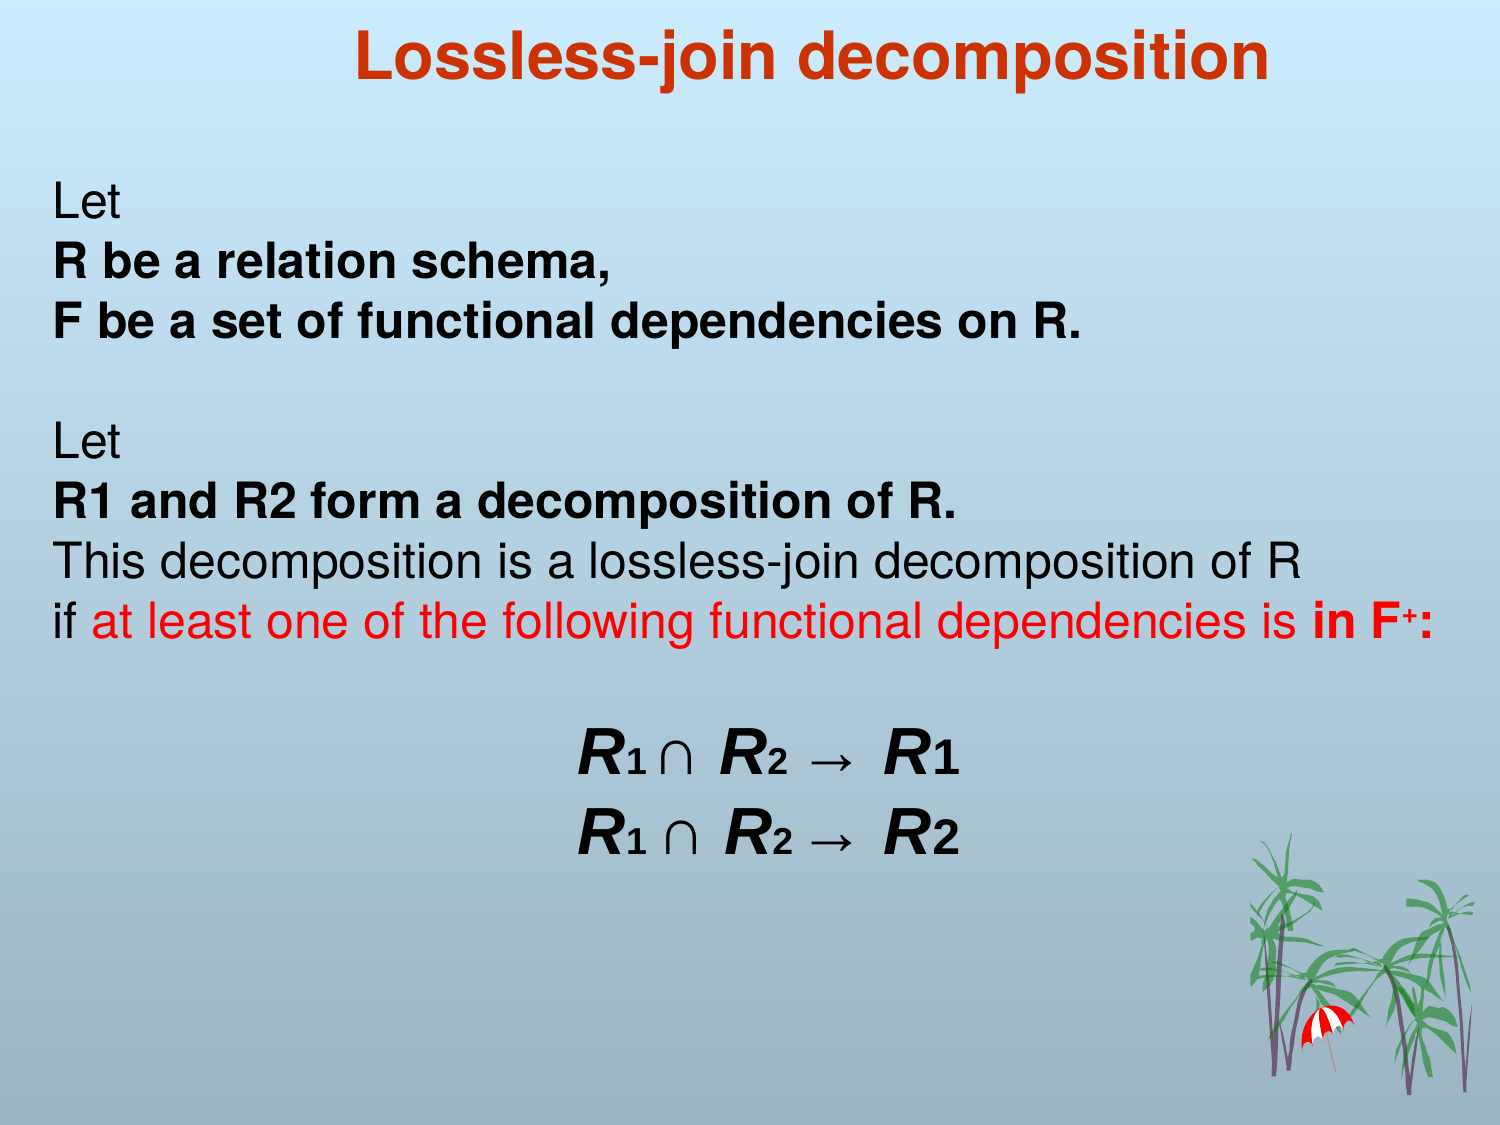

# Lossless-join decomposition
Let
R be a relation schema,
F be a set of functional dependencies on R.

Let
R1 and R2 form a decomposition of R.
This decomposition is a lossless-join decomposition of R
if at least one of the following functional dependencies is in F+:

R1 ∩ R2 → R1
R1 ∩ R2 → R2